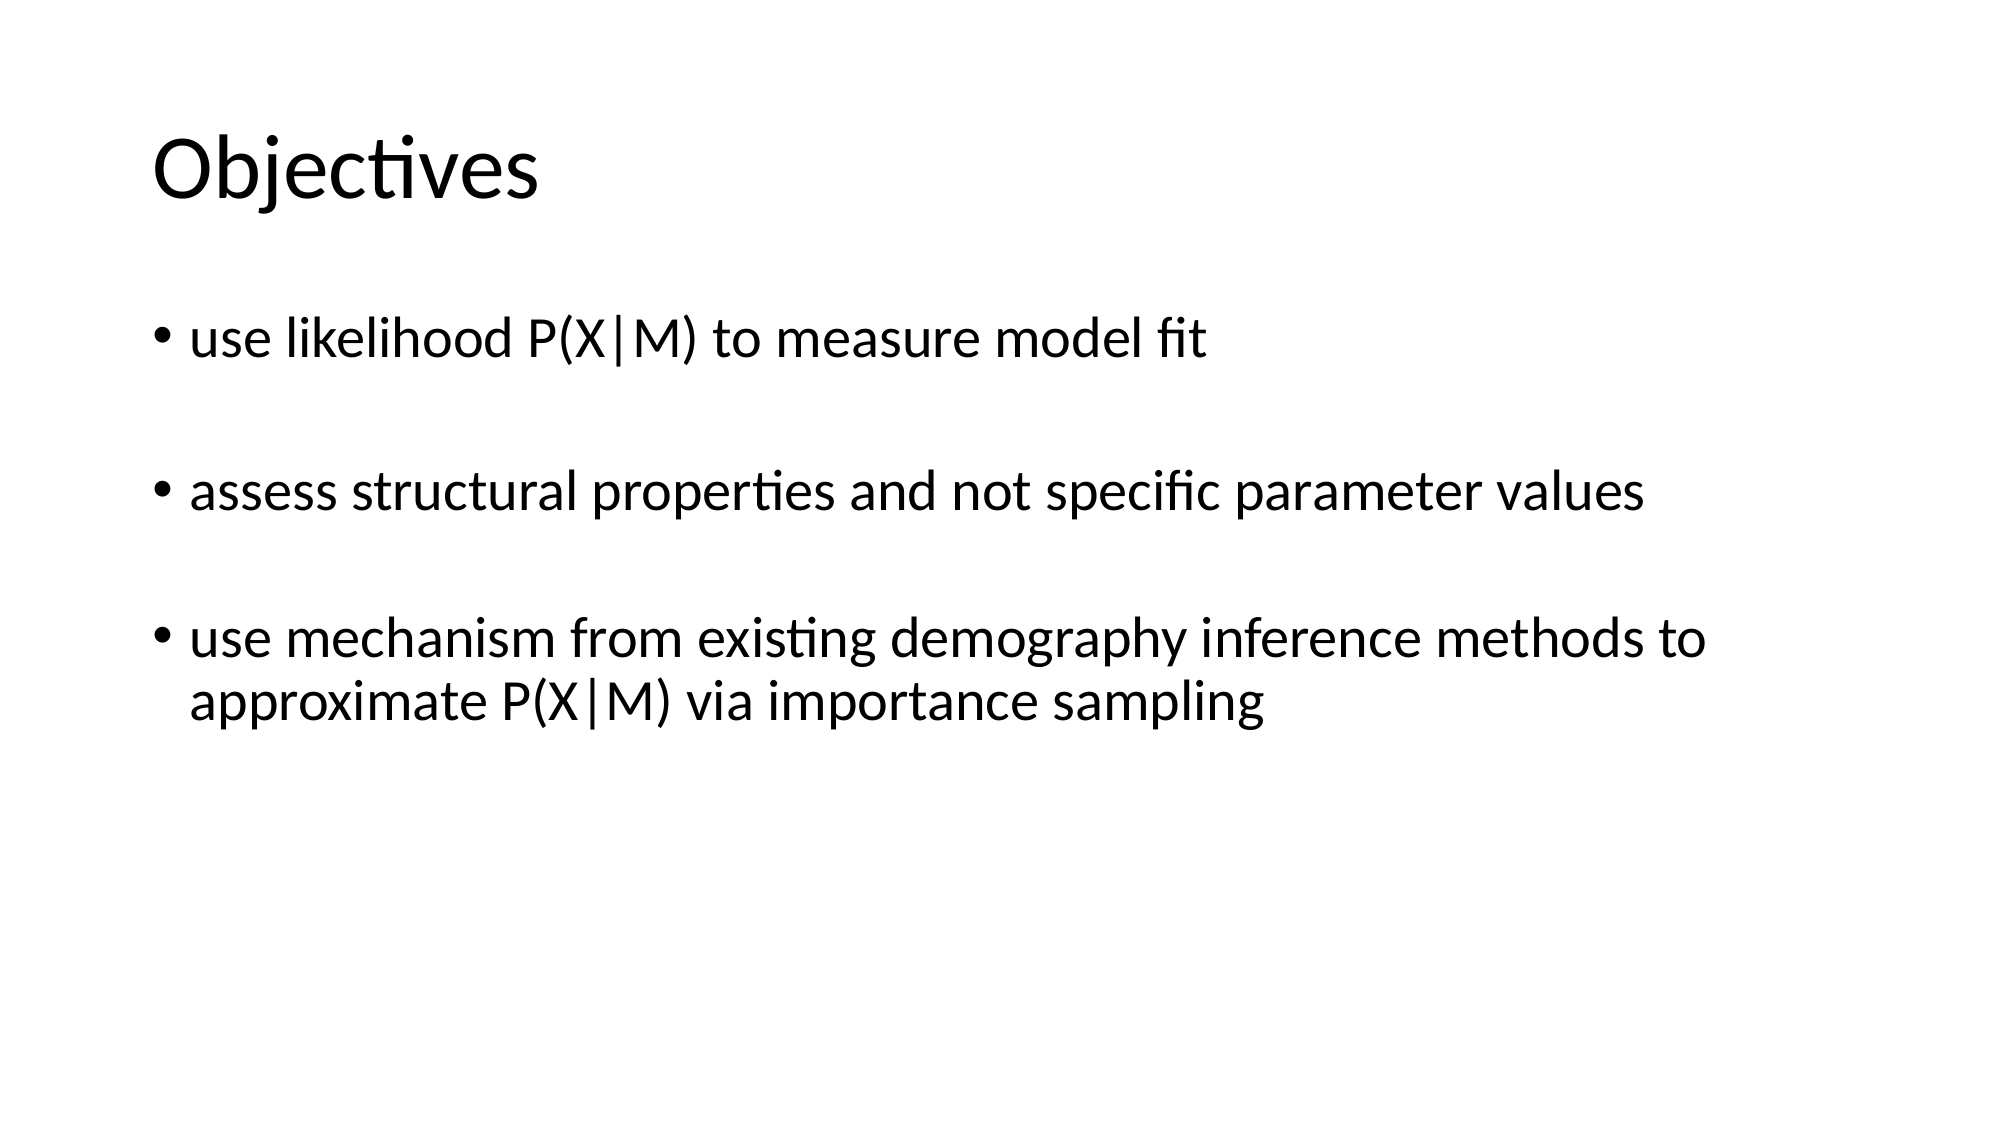

# Objectives
use likelihood P(X|M) to measure model fit
assess structural properties and not specific parameter values
use mechanism from existing demography inference methods to approximate P(X|M) via importance sampling